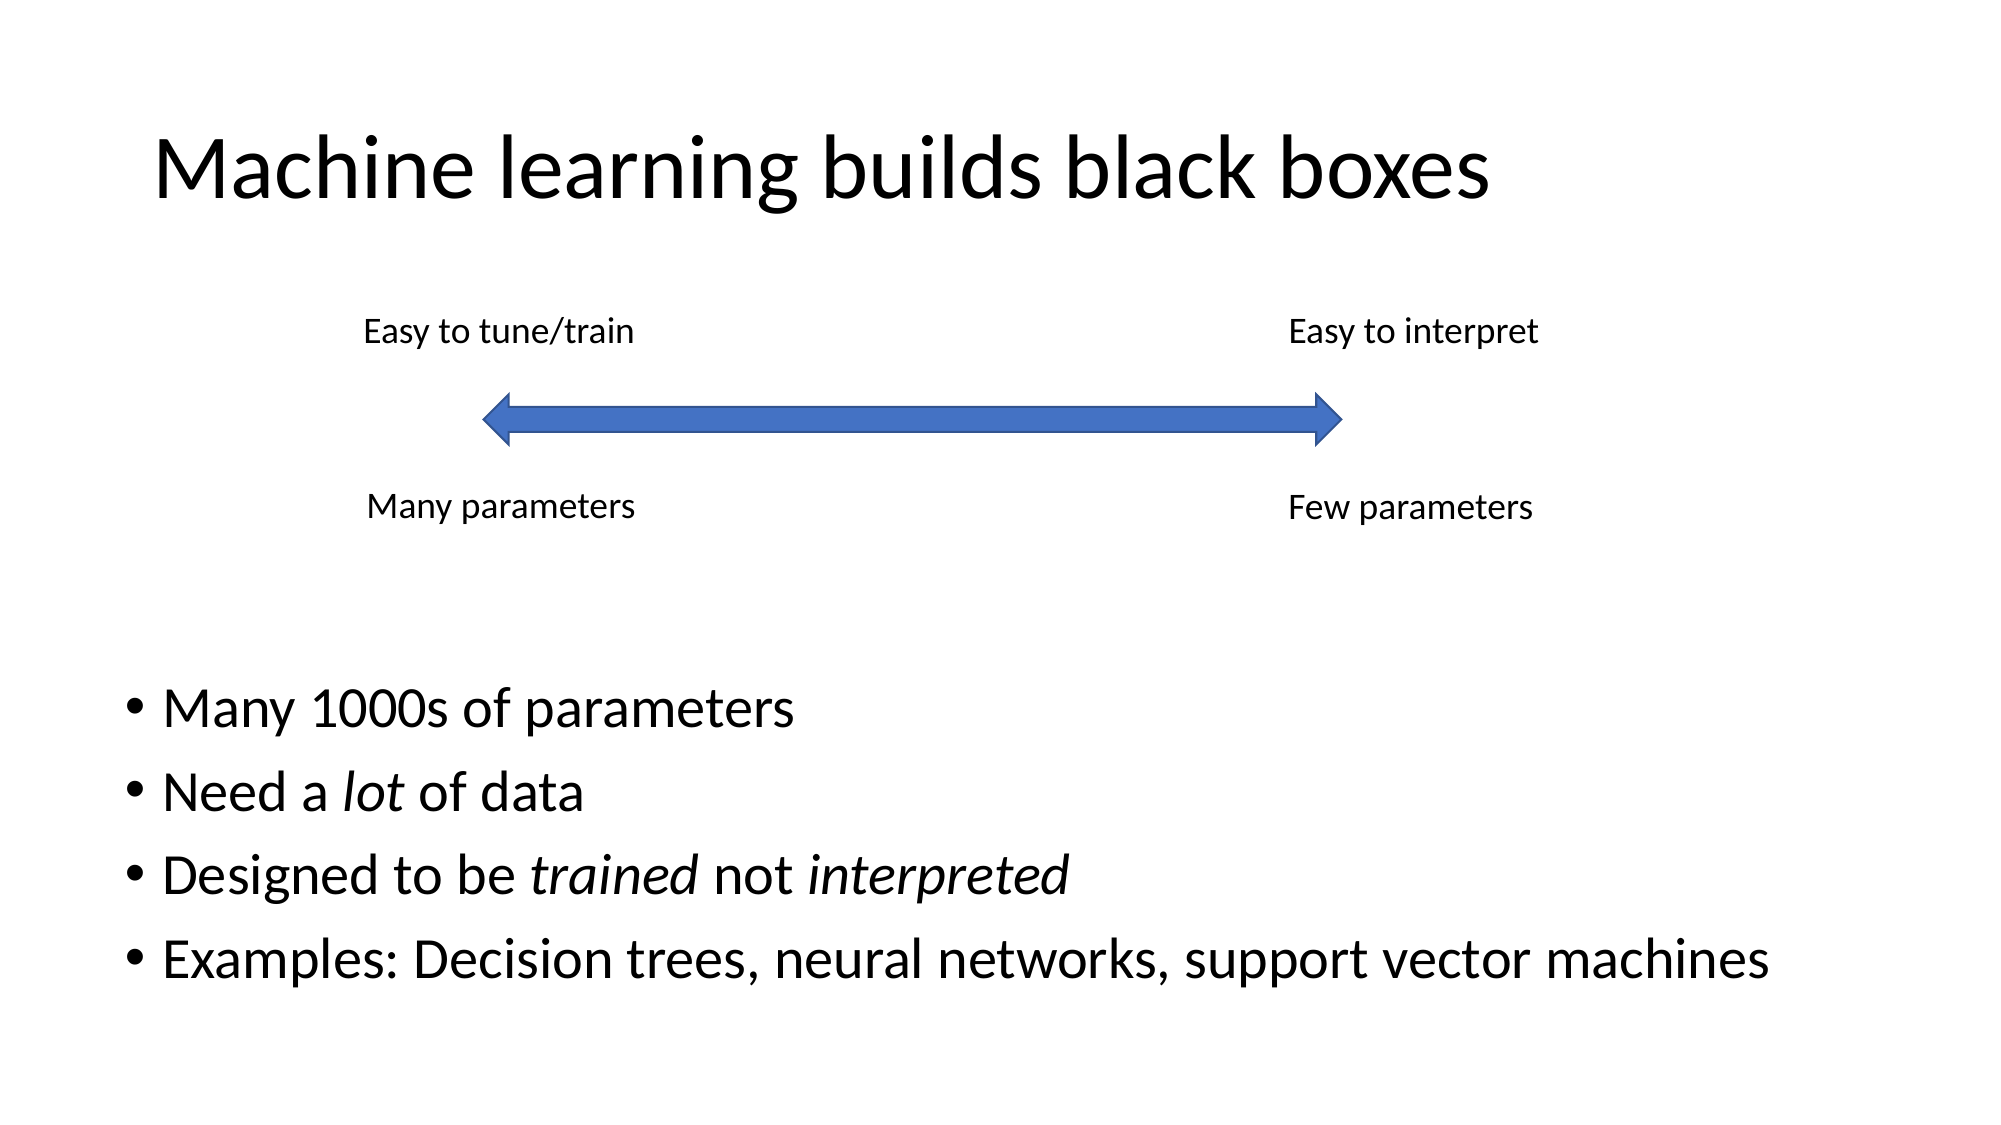

# Machine learning builds black boxes
Easy to tune/train
Easy to interpret

Many parameters
Few parameters
Many 1000s of parameters
Need a lot of data
Designed to be trained not interpreted
Examples: Decision trees, neural networks, support vector machines